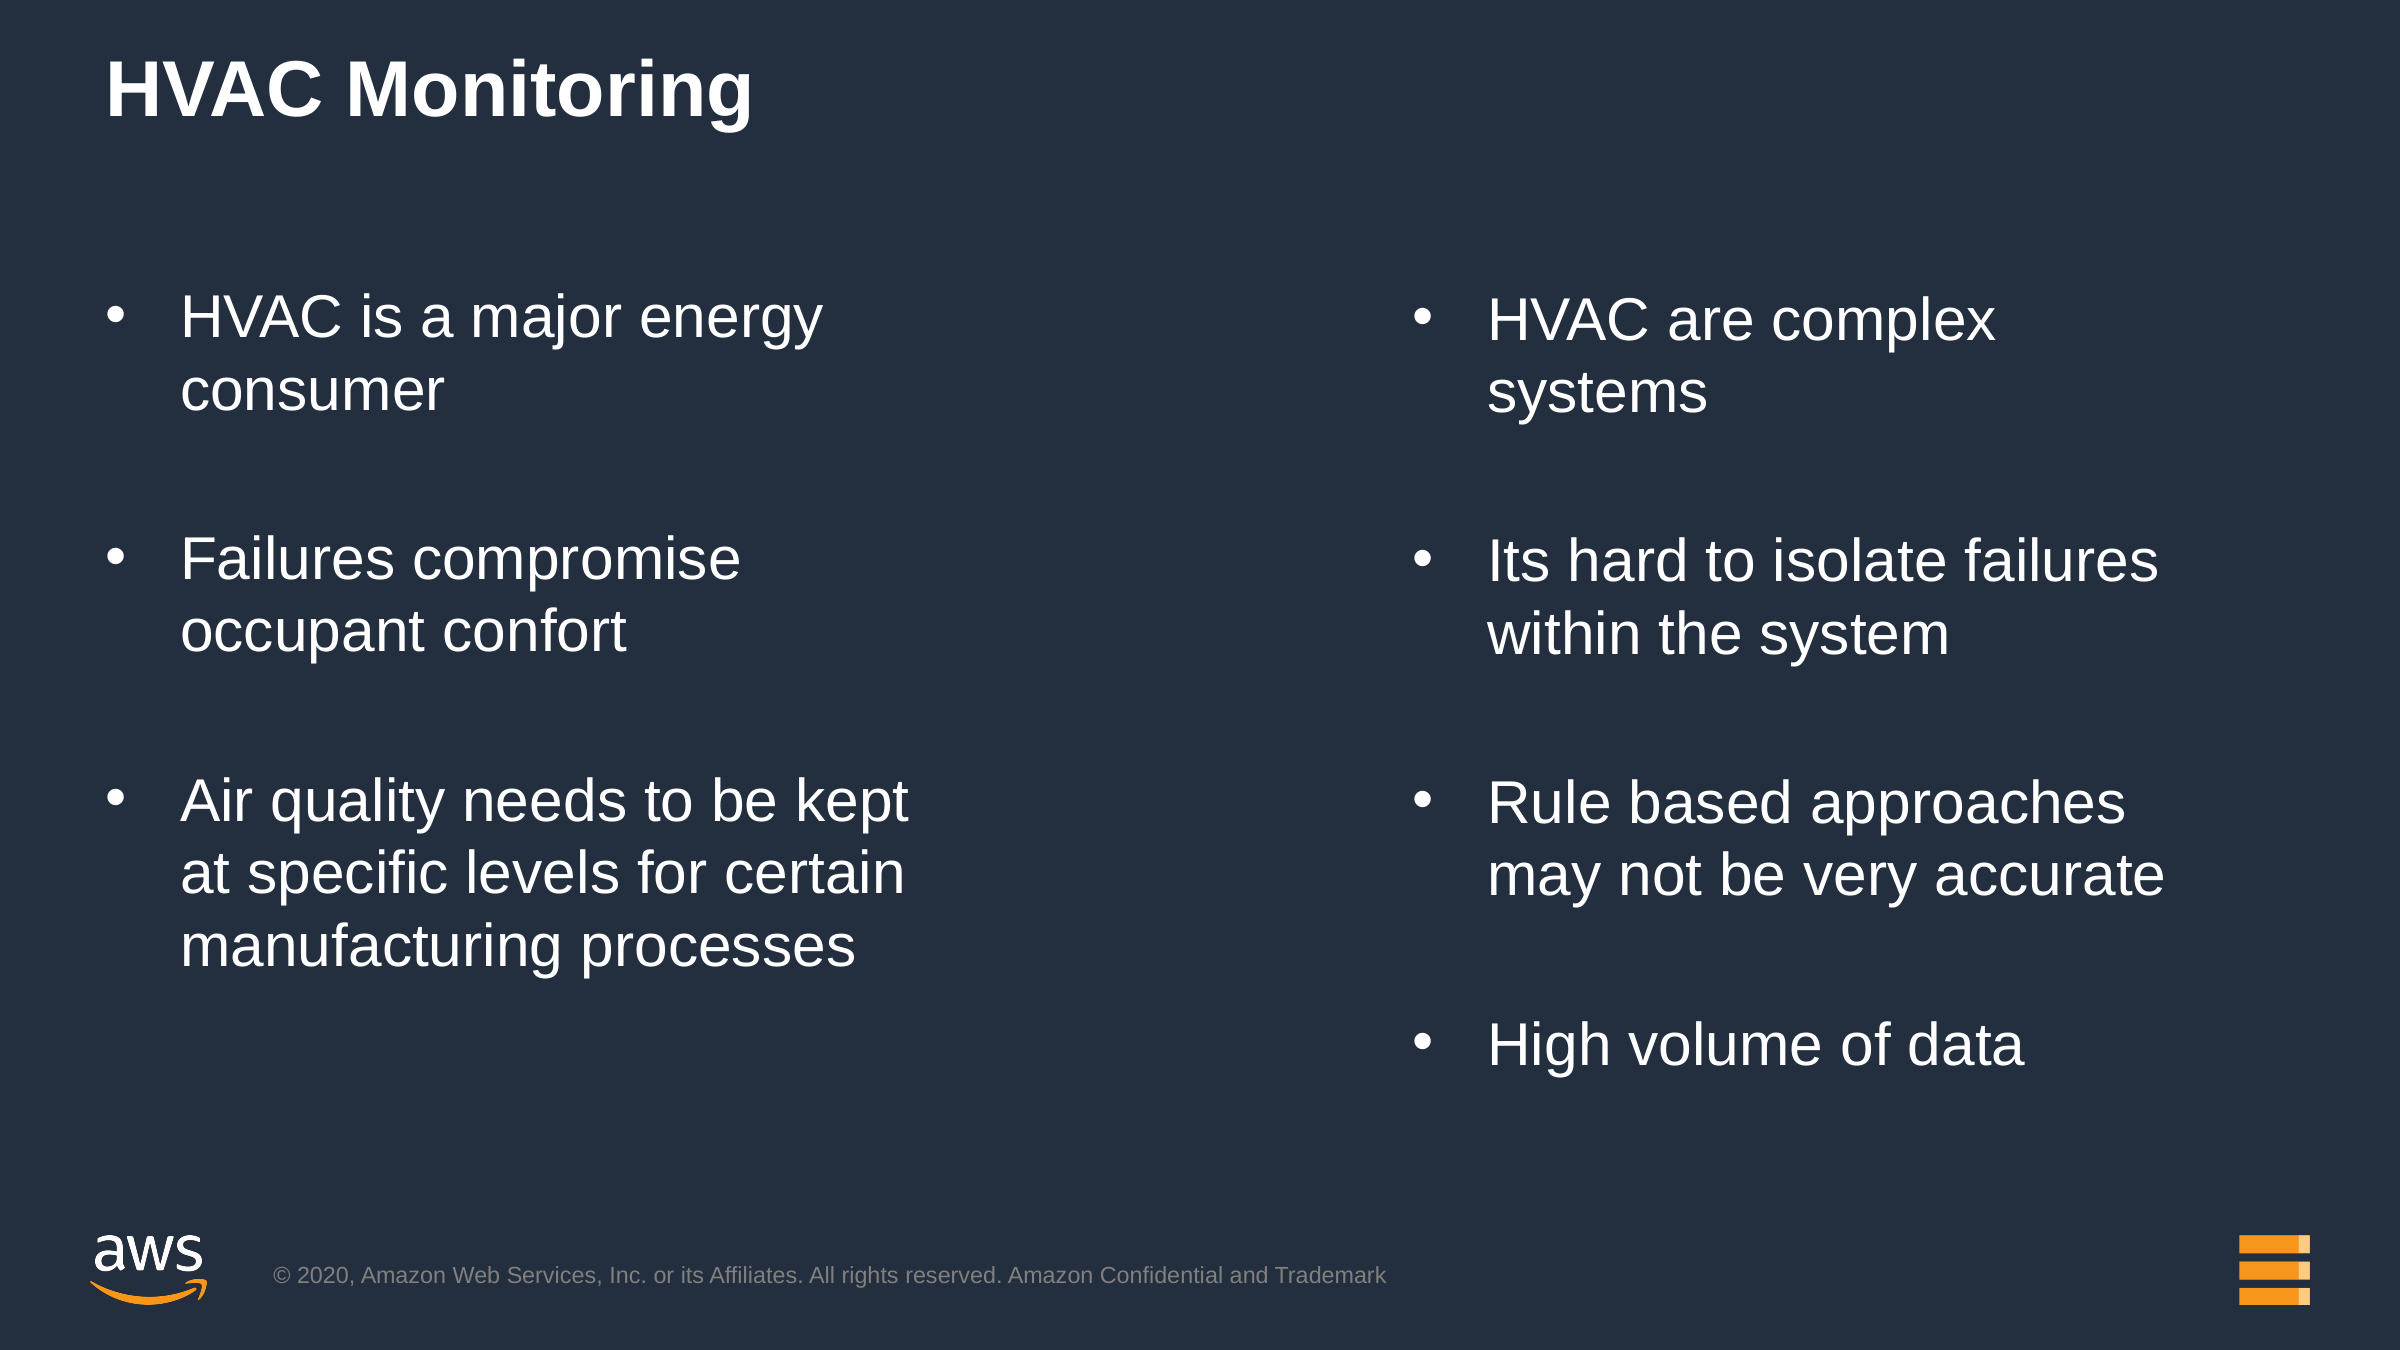

# HVAC Monitoring
HVAC is a major energy consumer

Failures compromise occupant confort

Air quality needs to be kept at specific levels for certain manufacturing processes

HVAC are complex systems

Its hard to isolate failures within the system

Rule based approaches may not be very accurate

High volume of data